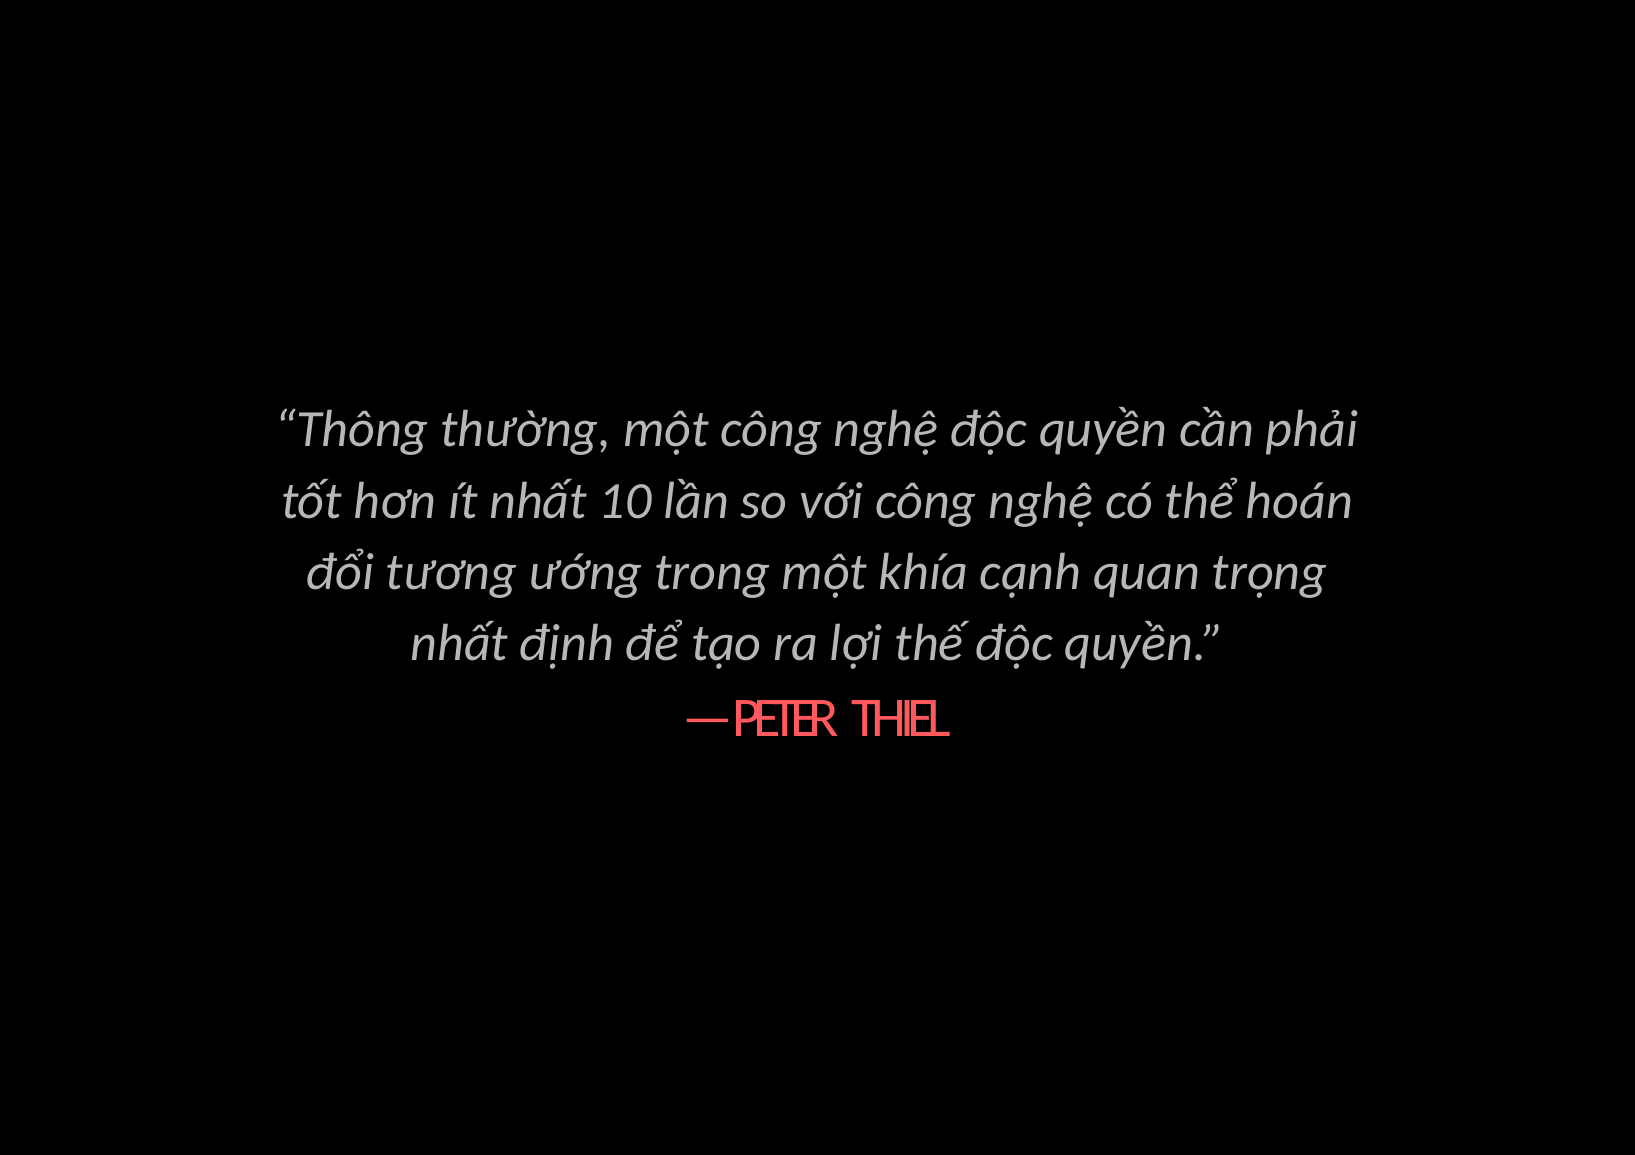

# “Thông thường, một công nghệ độc quyền cần phải tốt hơn ít nhất 10 lần so với công nghệ có thể hoán đổi tương ướng trong một khía cạnh quan trọng nhất định để tạo ra lợi thế độc quyền.”
—PETER THIEL